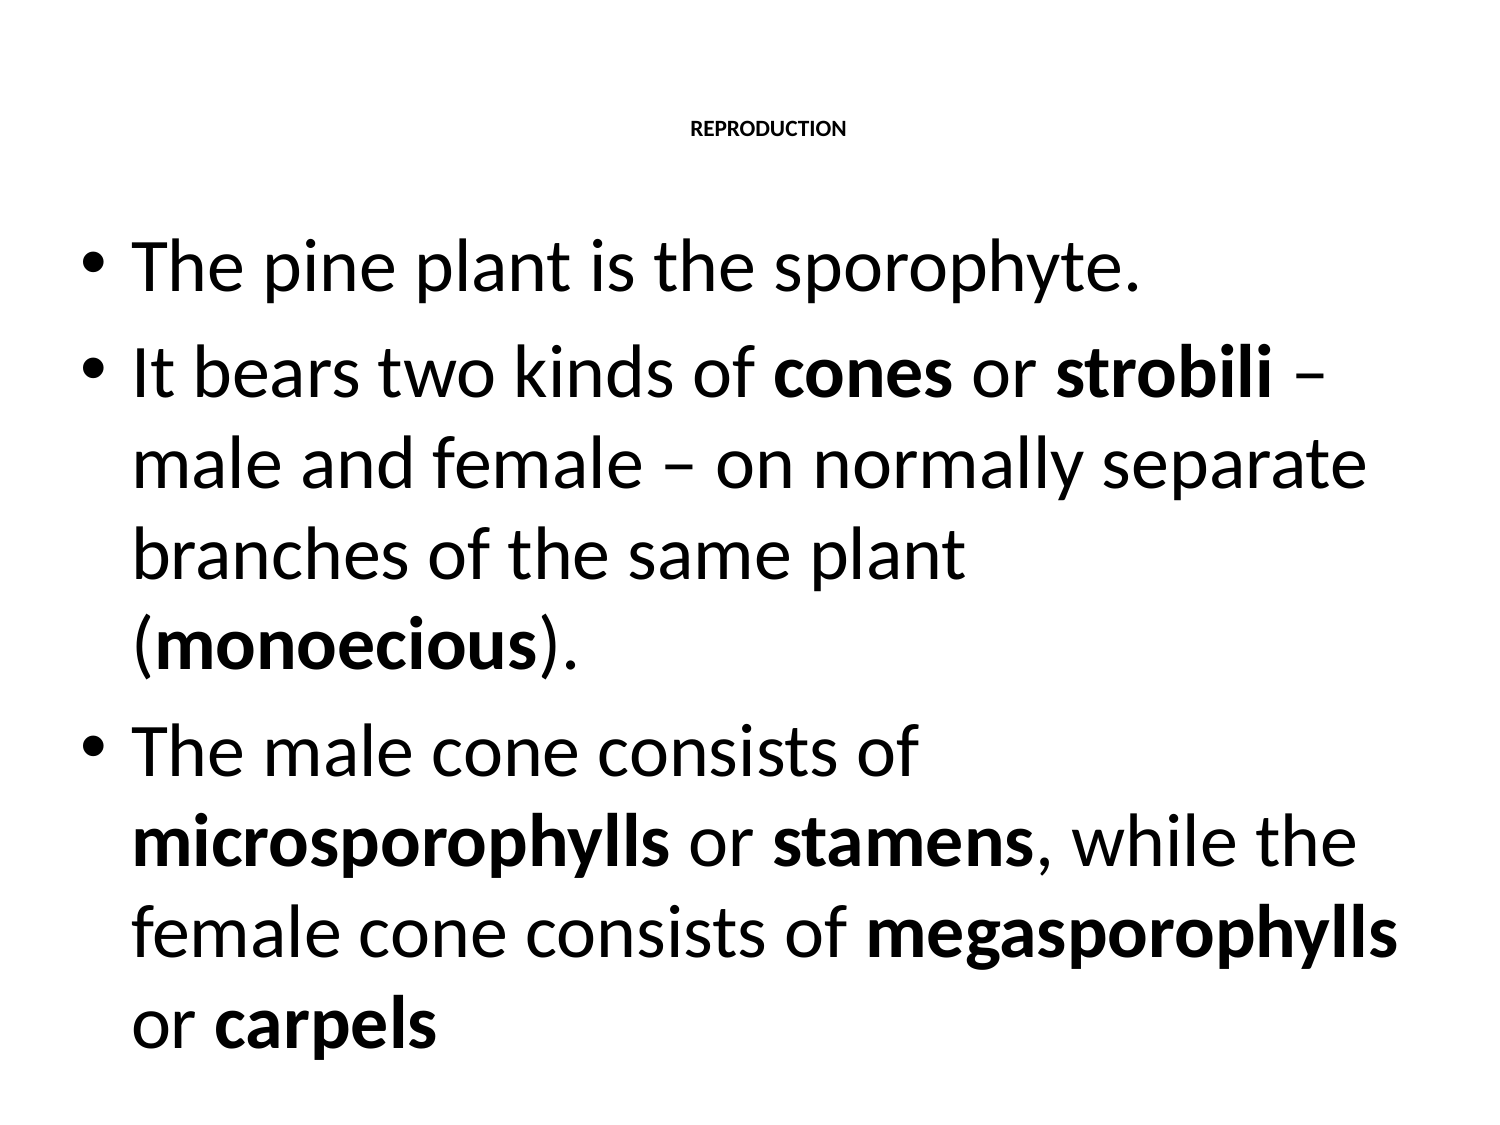

# REPRODUCTION
The pine plant is the sporophyte.
It bears two kinds of cones or strobili – male and female – on normally separate branches of the same plant (monoecious).
The male cone consists of microsporophylls or stamens, while the female cone consists of megasporophylls or carpels